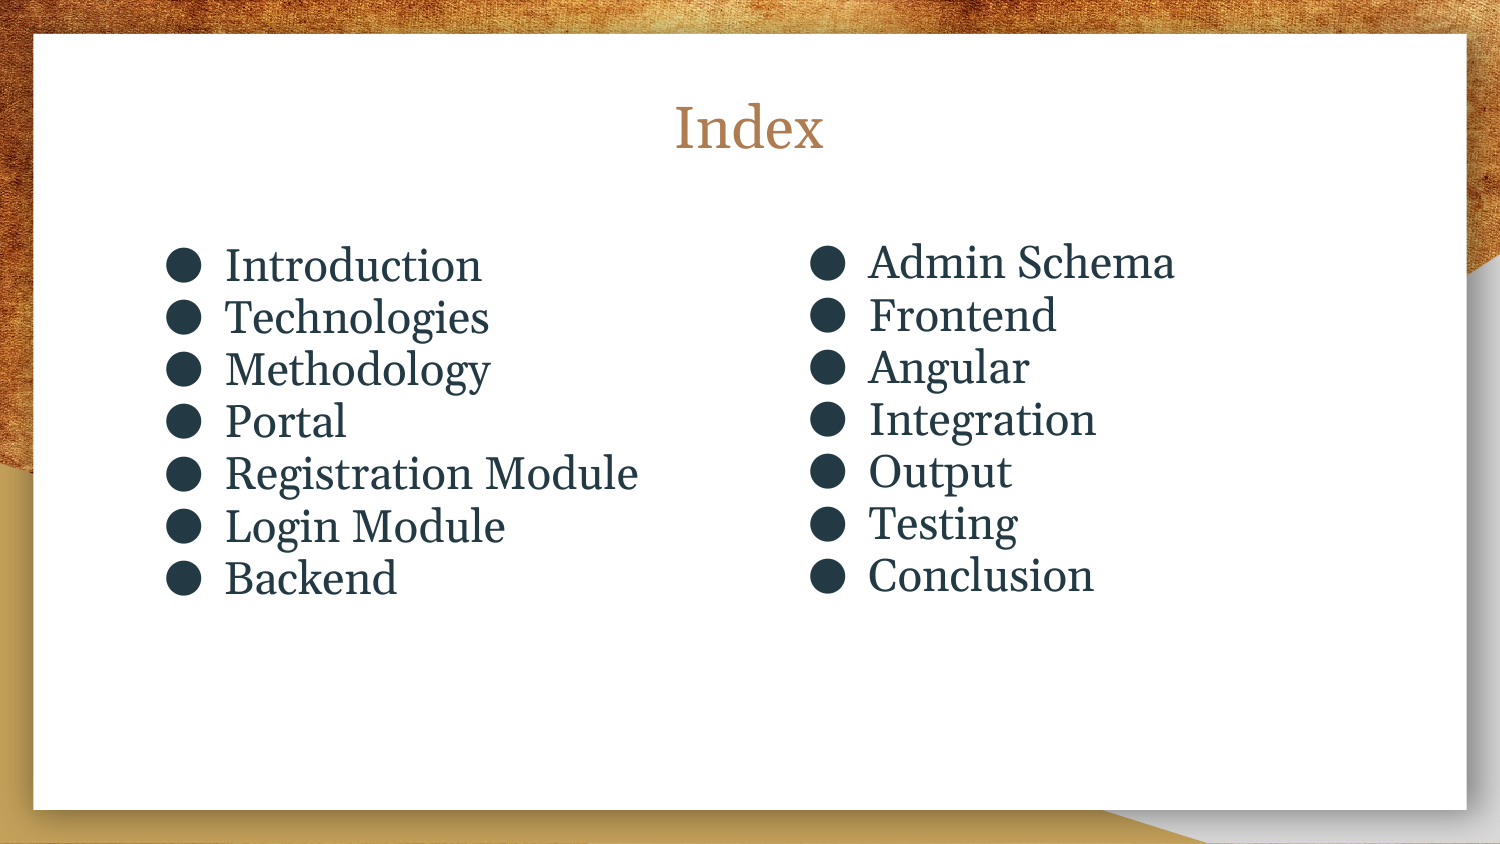

# Index
Admin Schema
Frontend
Angular
Integration
Output
Testing
Conclusion
Introduction
Technologies
Methodology
Portal
Registration Module
Login Module
Backend